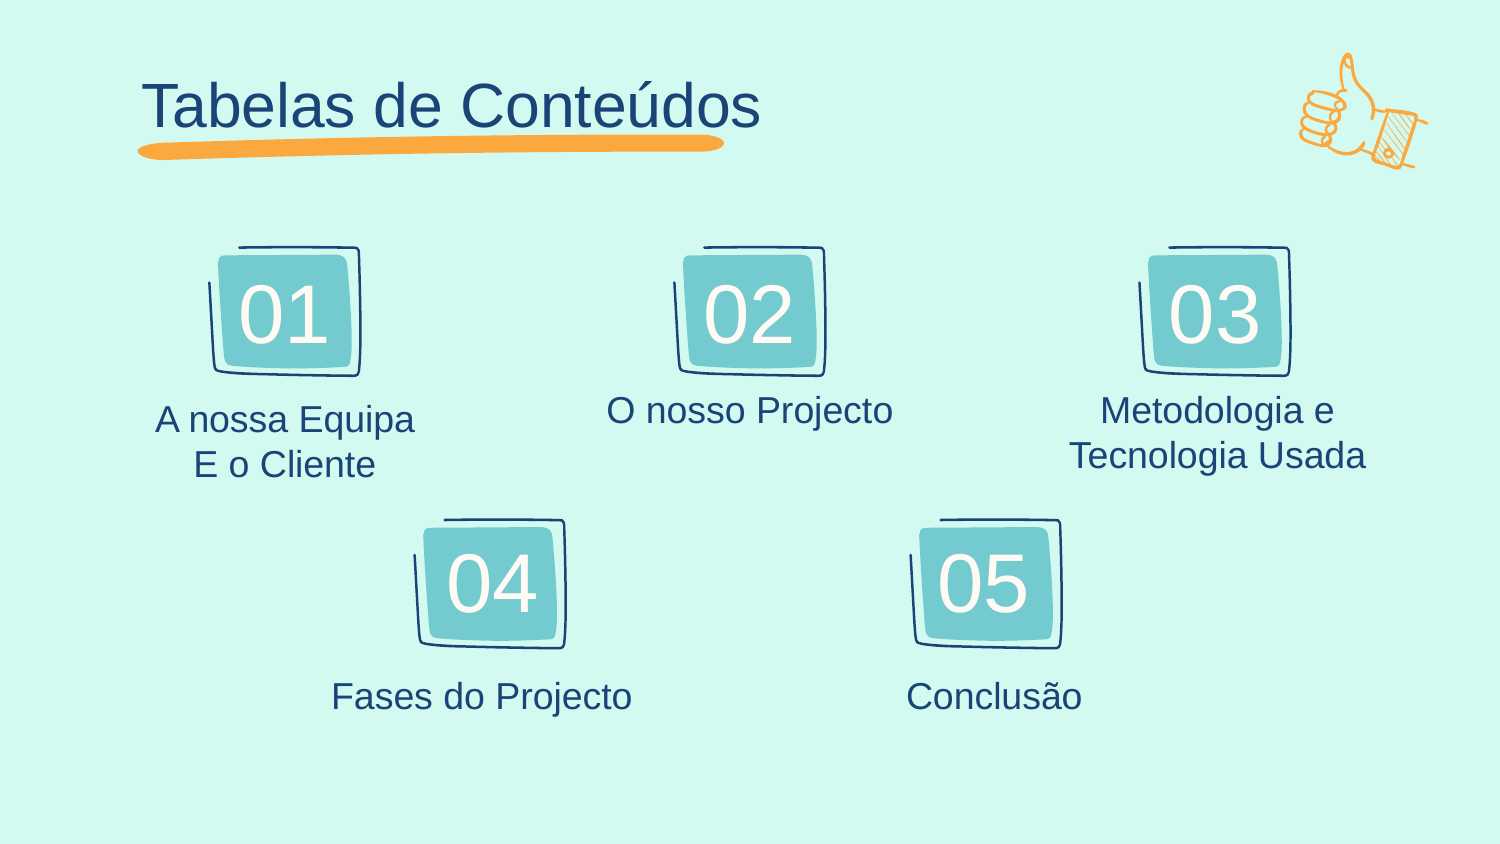

# Tabelas de Conteúdos

01
02
03
O nosso Projecto
Metodologia e Tecnologia Usada
A nossa Equipa
E o Cliente

04
05
Fases do Projecto
Conclusão